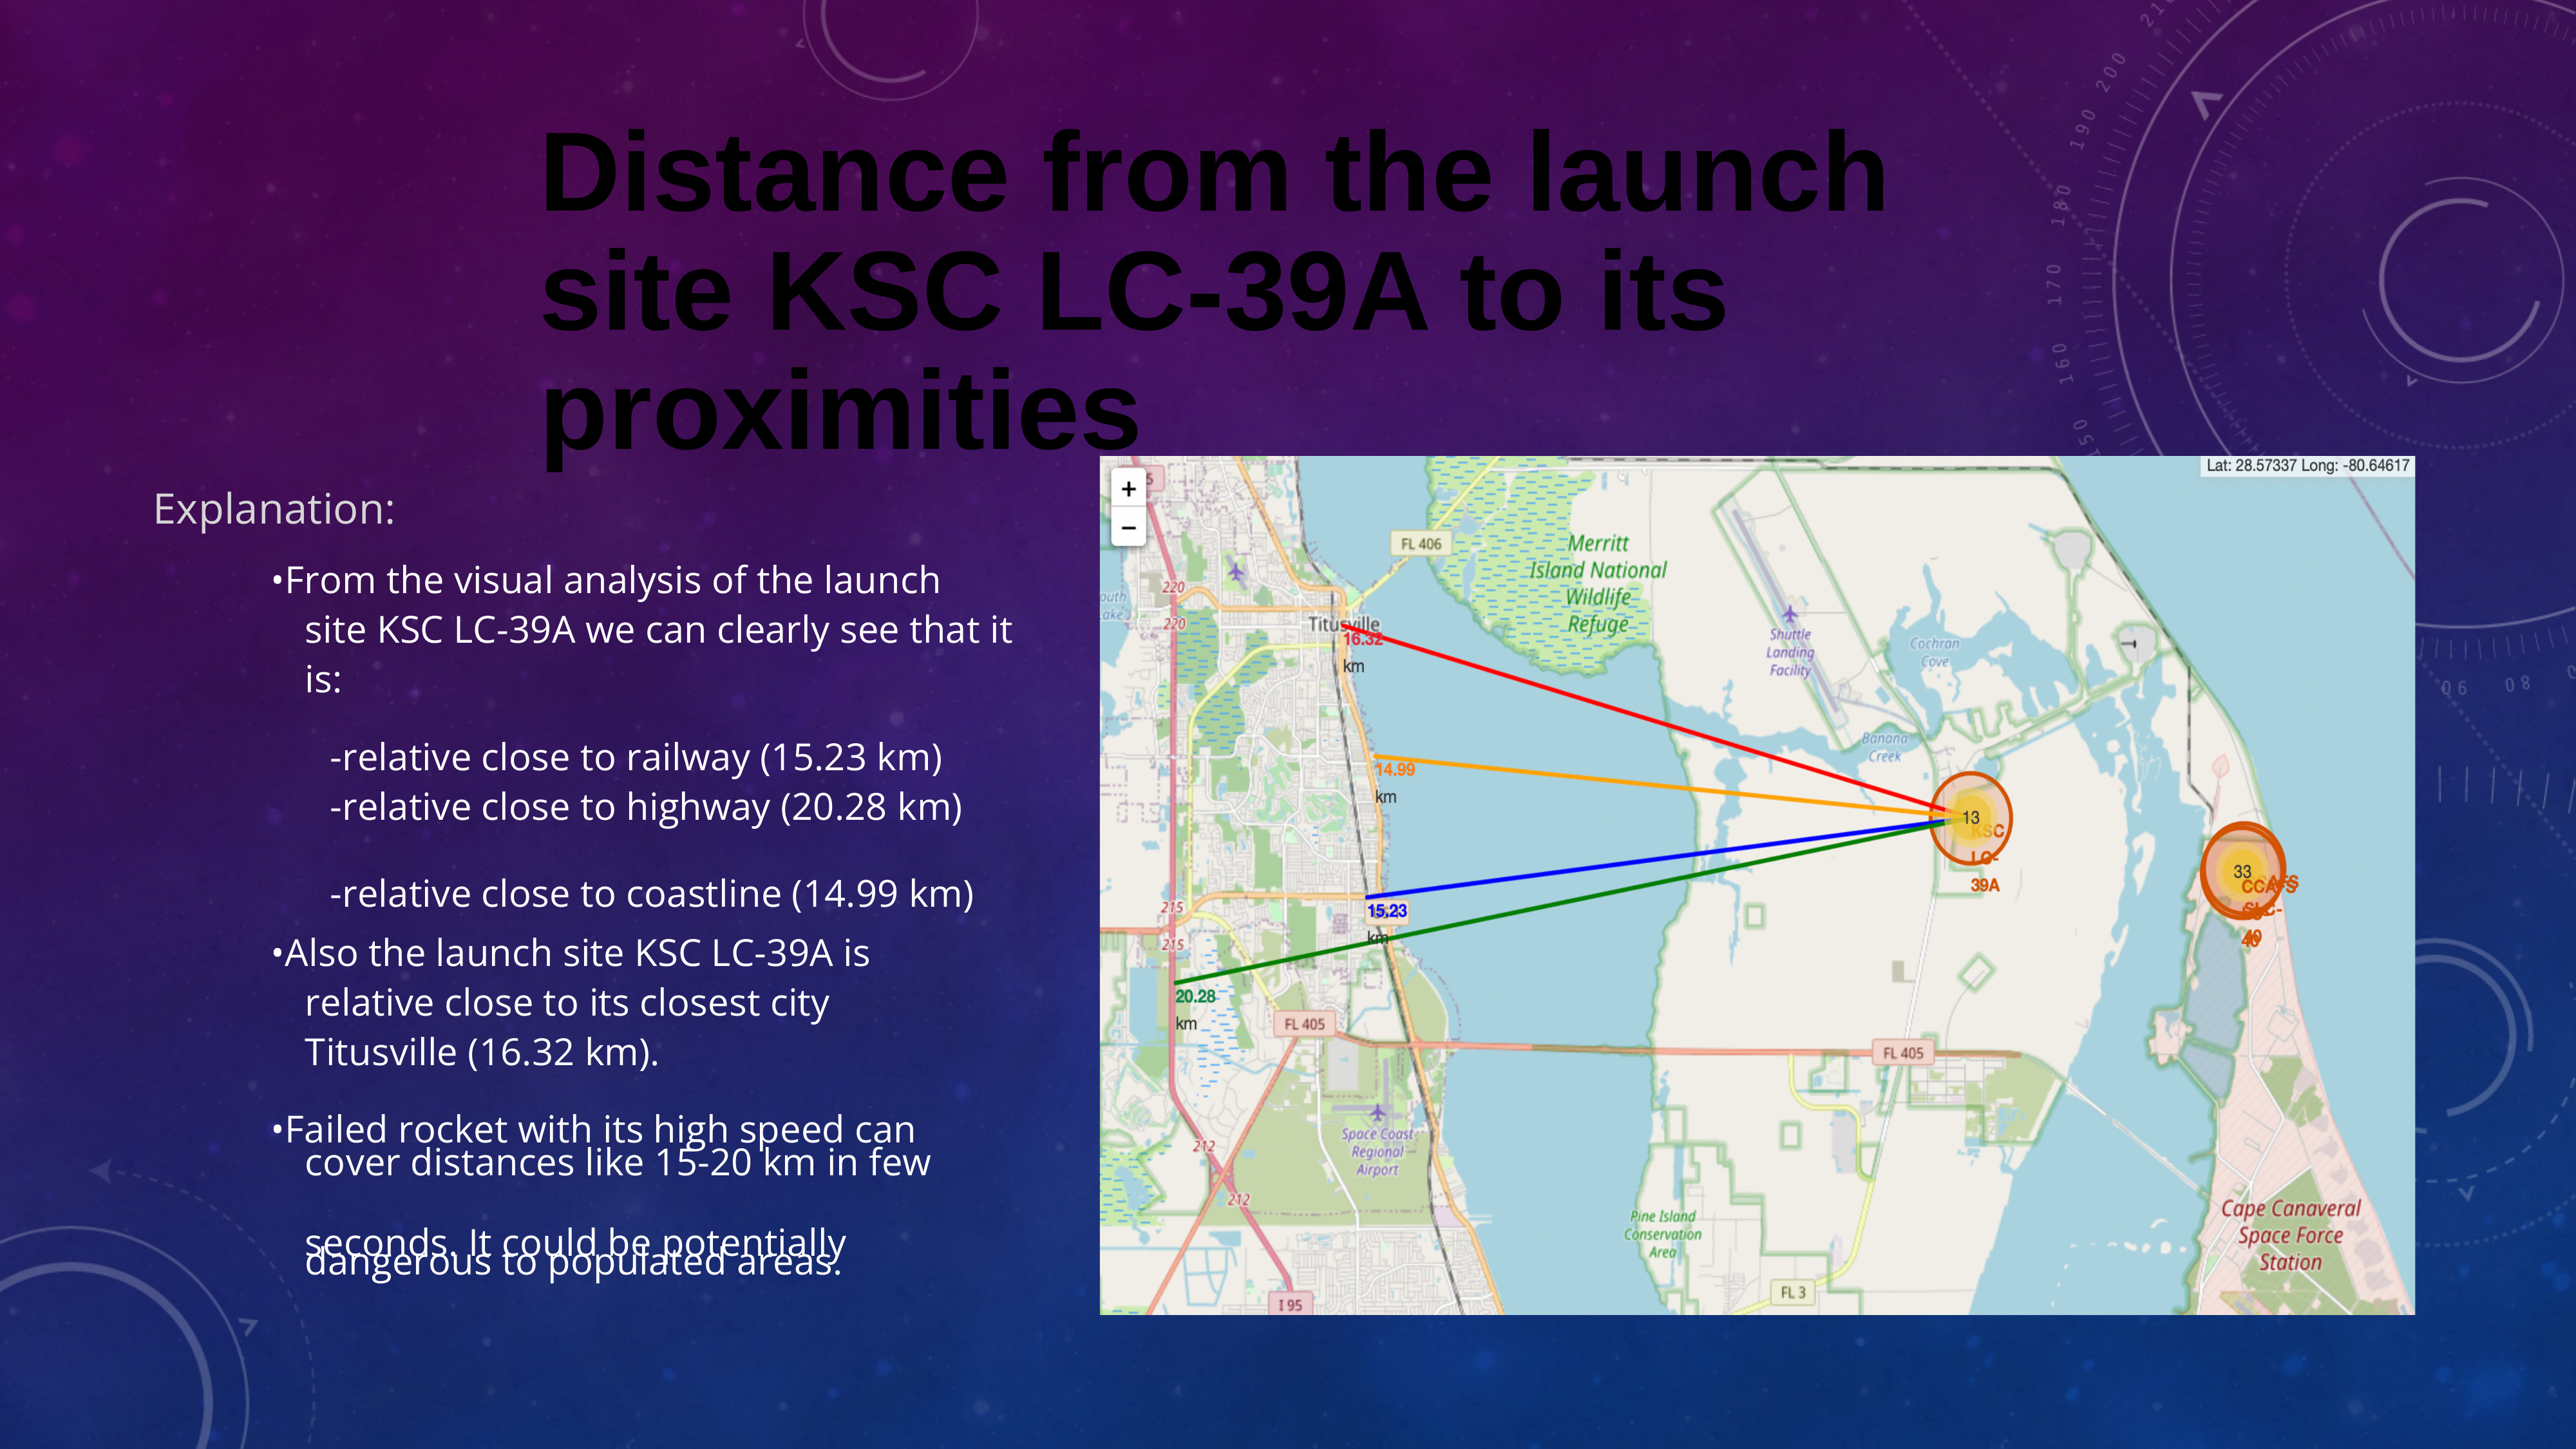

Distance from the launch site KSC LC-39A to its proximities

Explanation:
•From the visual analysis of the launch
site KSC LC-39A we can clearly see that it is:
-relative close to railway (15.23 km)
-relative close to highway (20.28 km)
-relative close to coastline (14.99 km)
•Also the launch site KSC LC-39A is
relative close to its closest city Titusville (16.32 km).
•Failed rocket with its high speed can
cover distances like 15-20 km in few
seconds. It could be potentially
dangerous to populated areas.